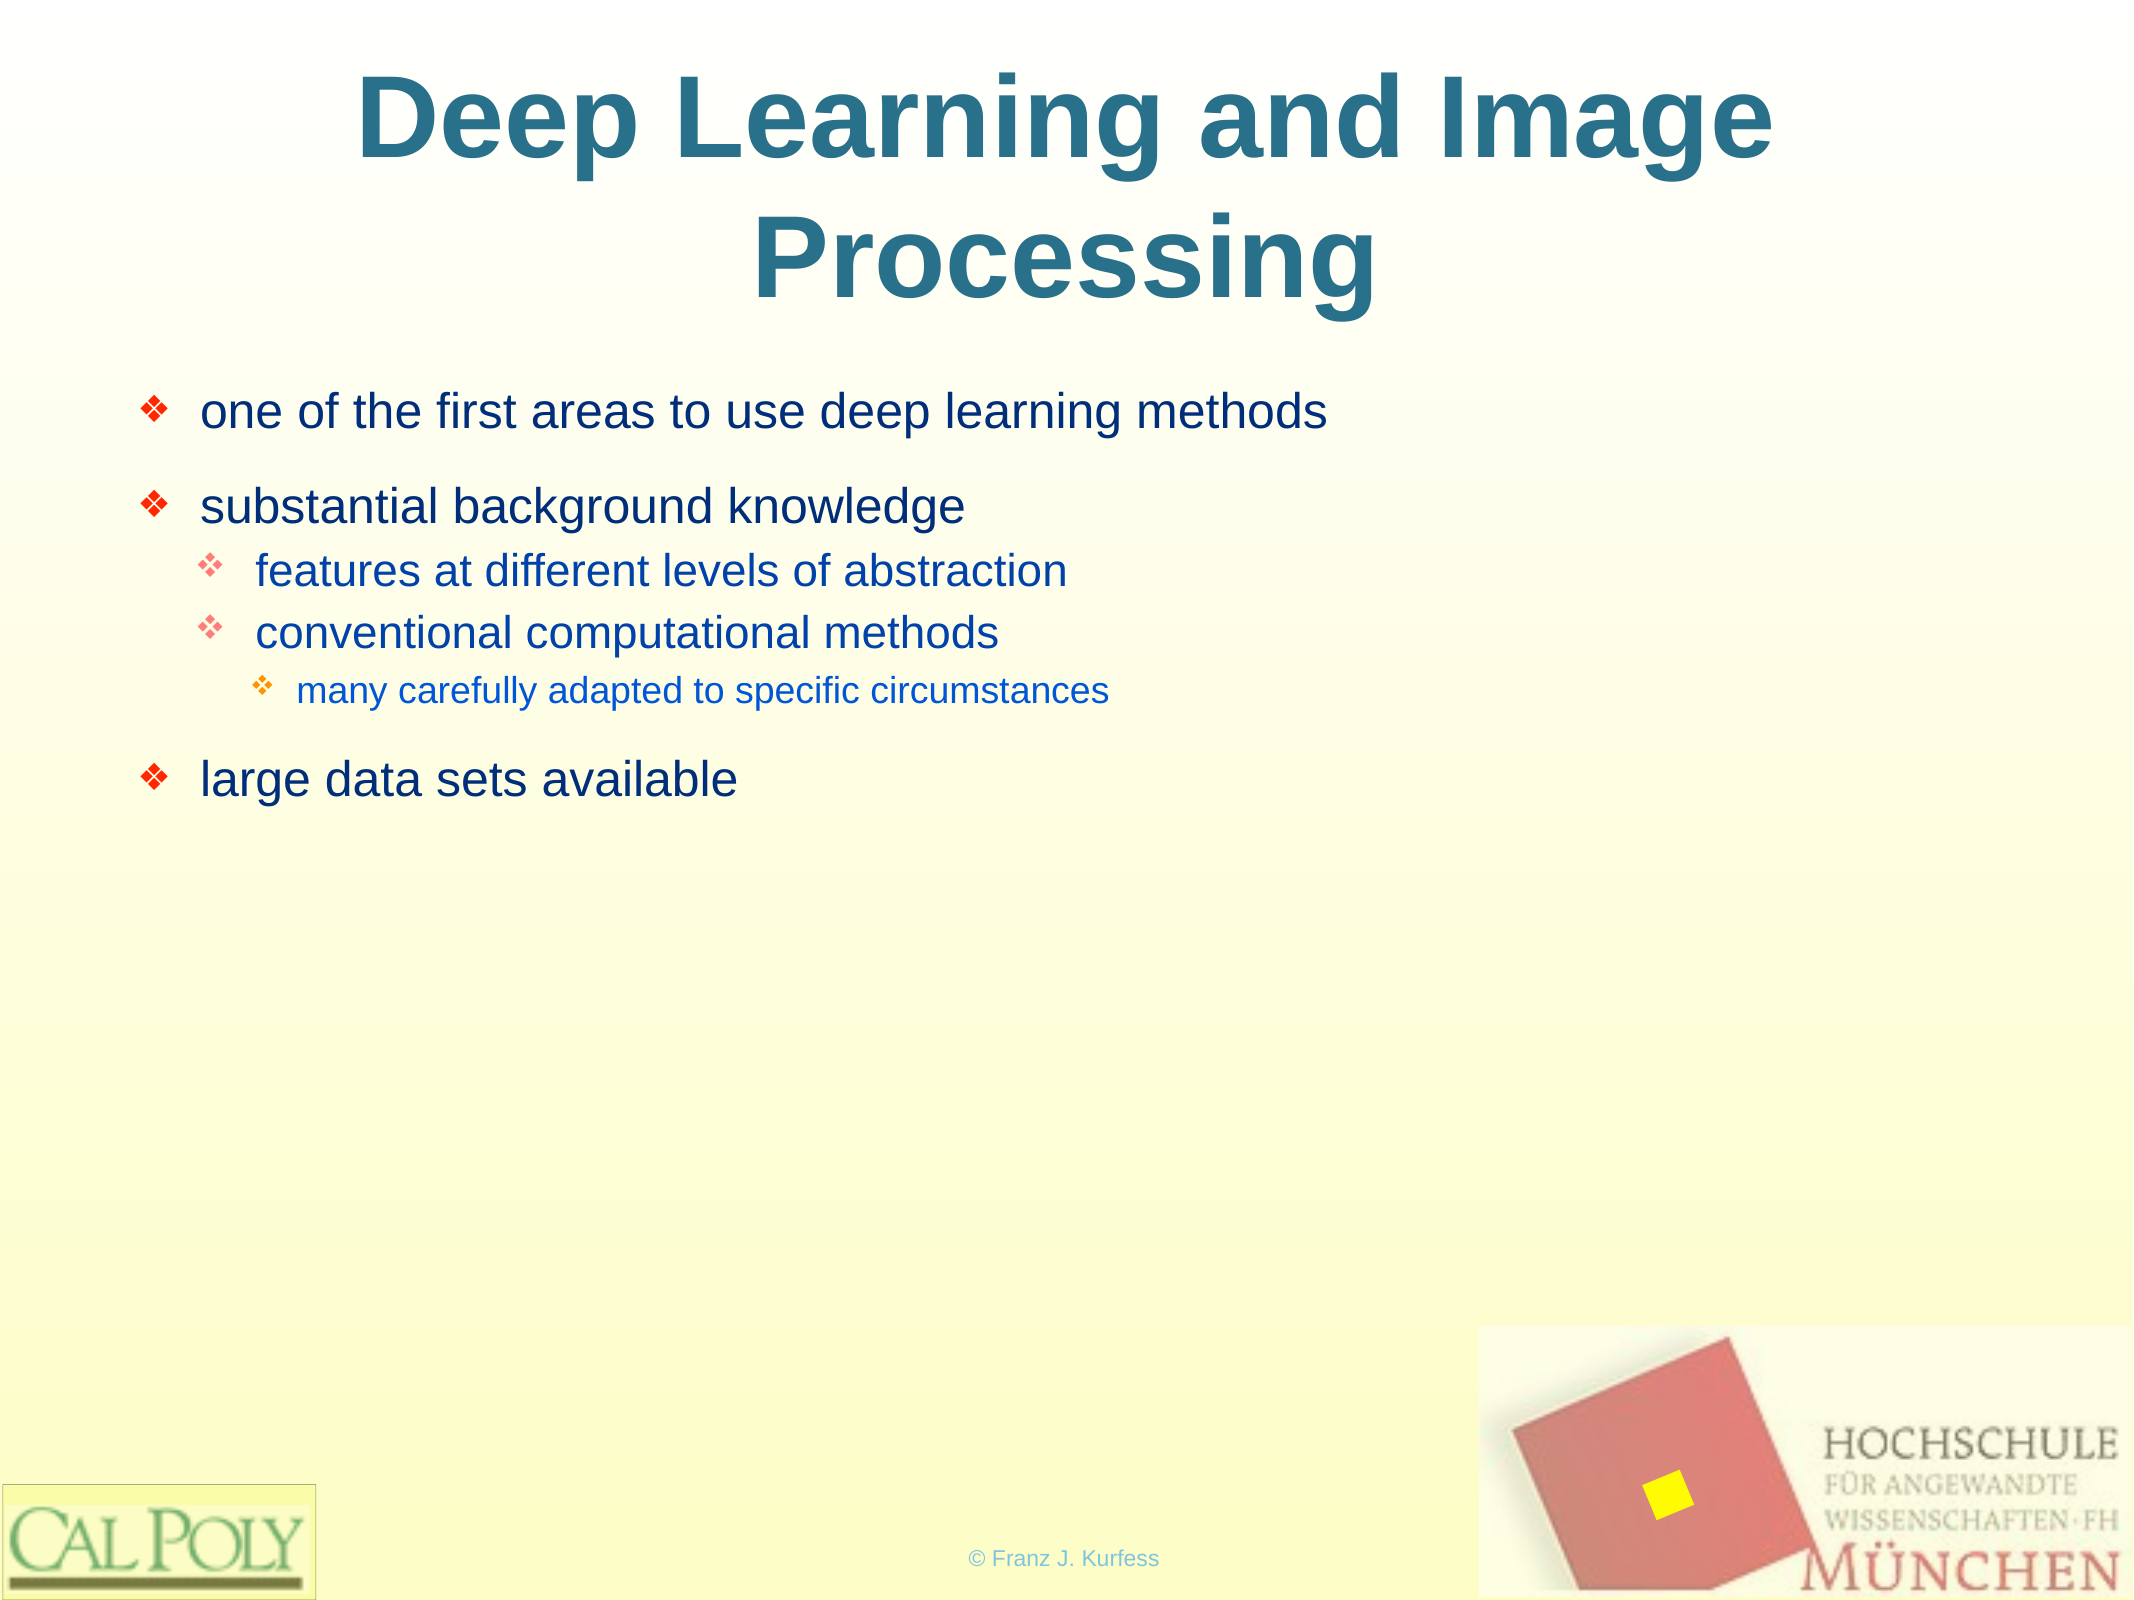

# Deep Learning and Image Processing
one of the first areas to use deep learning methods
substantial background knowledge
features at different levels of abstraction
conventional computational methods
many carefully adapted to specific circumstances
large data sets available
99